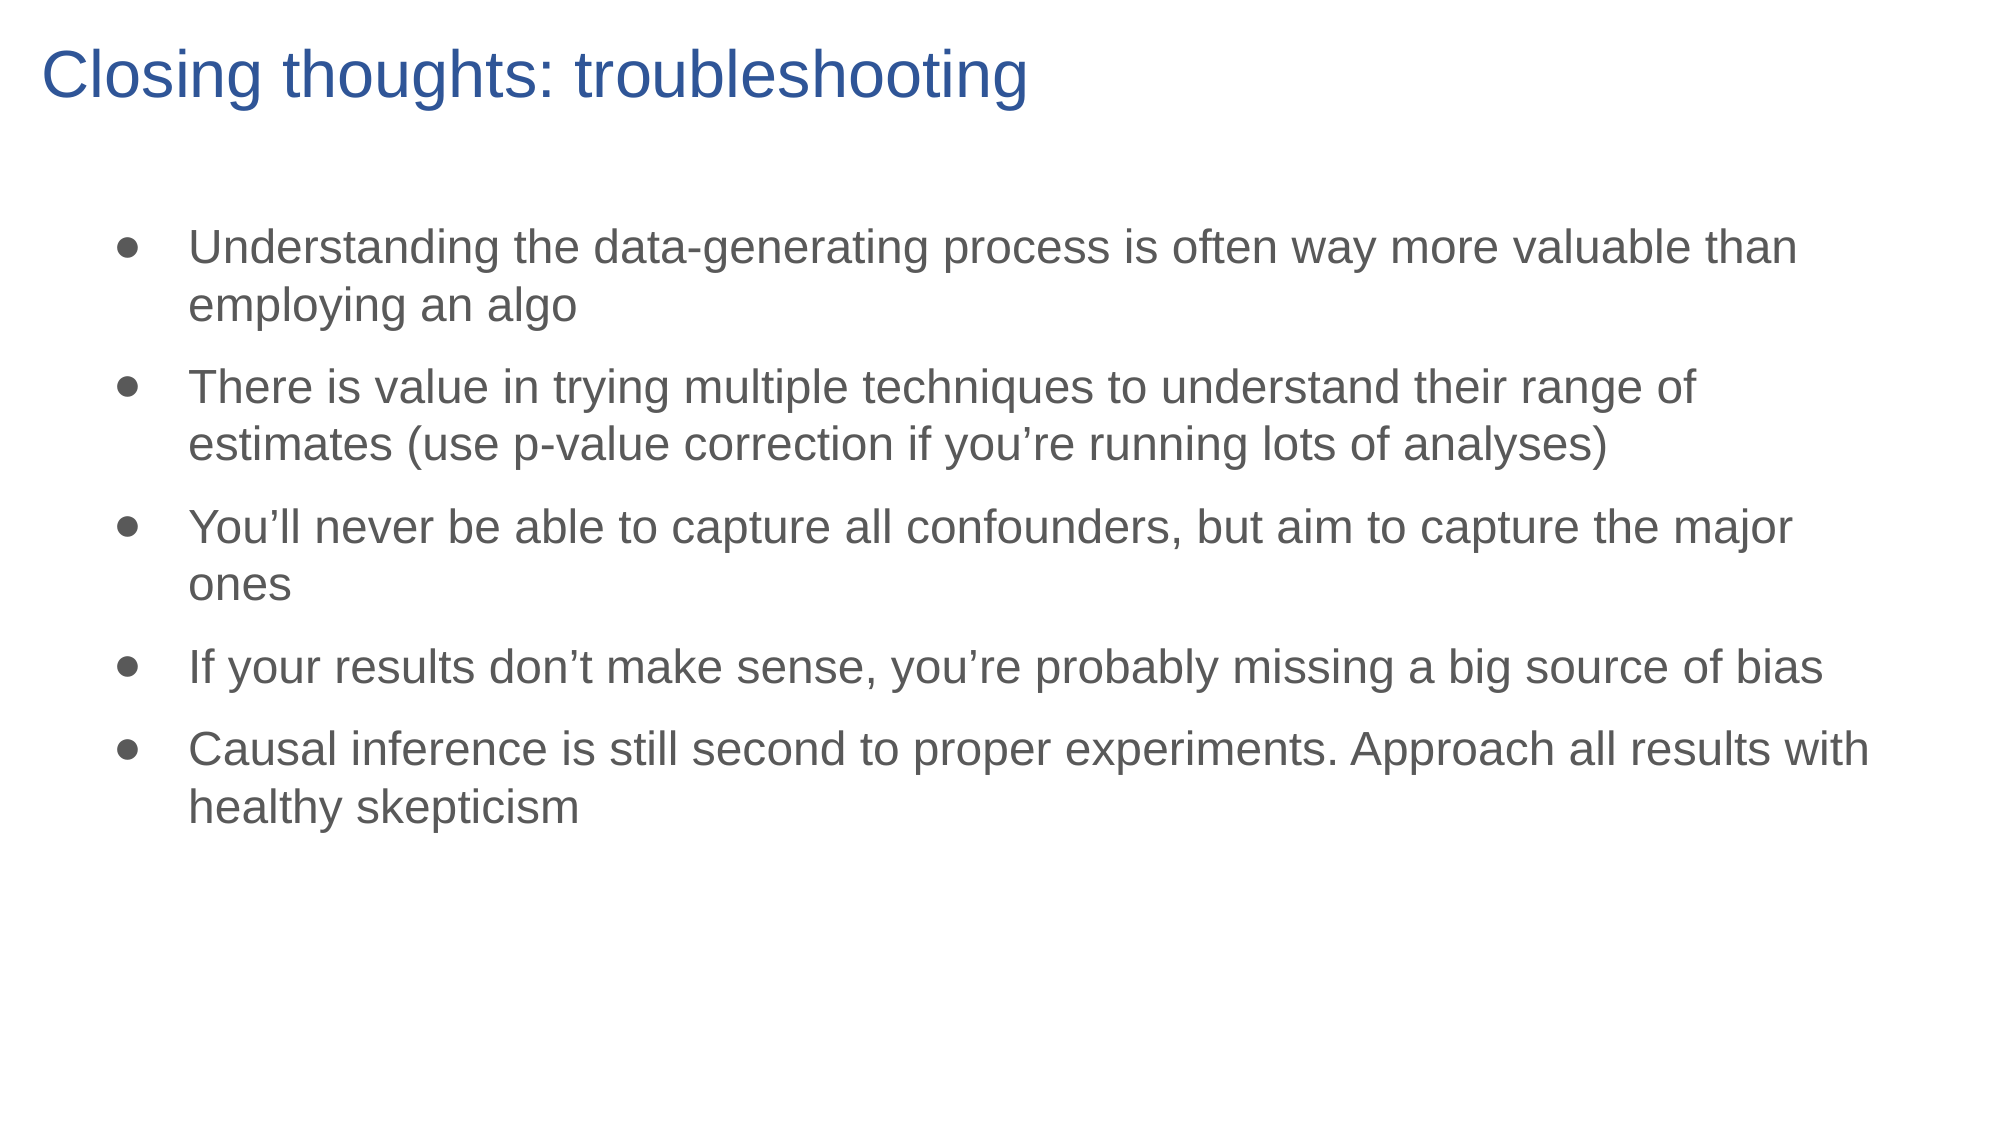

# Closing thoughts: troubleshooting
Understanding the data-generating process is often way more valuable than employing an algo
There is value in trying multiple techniques to understand their range of estimates (use p-value correction if you’re running lots of analyses)
You’ll never be able to capture all confounders, but aim to capture the major ones
If your results don’t make sense, you’re probably missing a big source of bias
Causal inference is still second to proper experiments. Approach all results with healthy skepticism